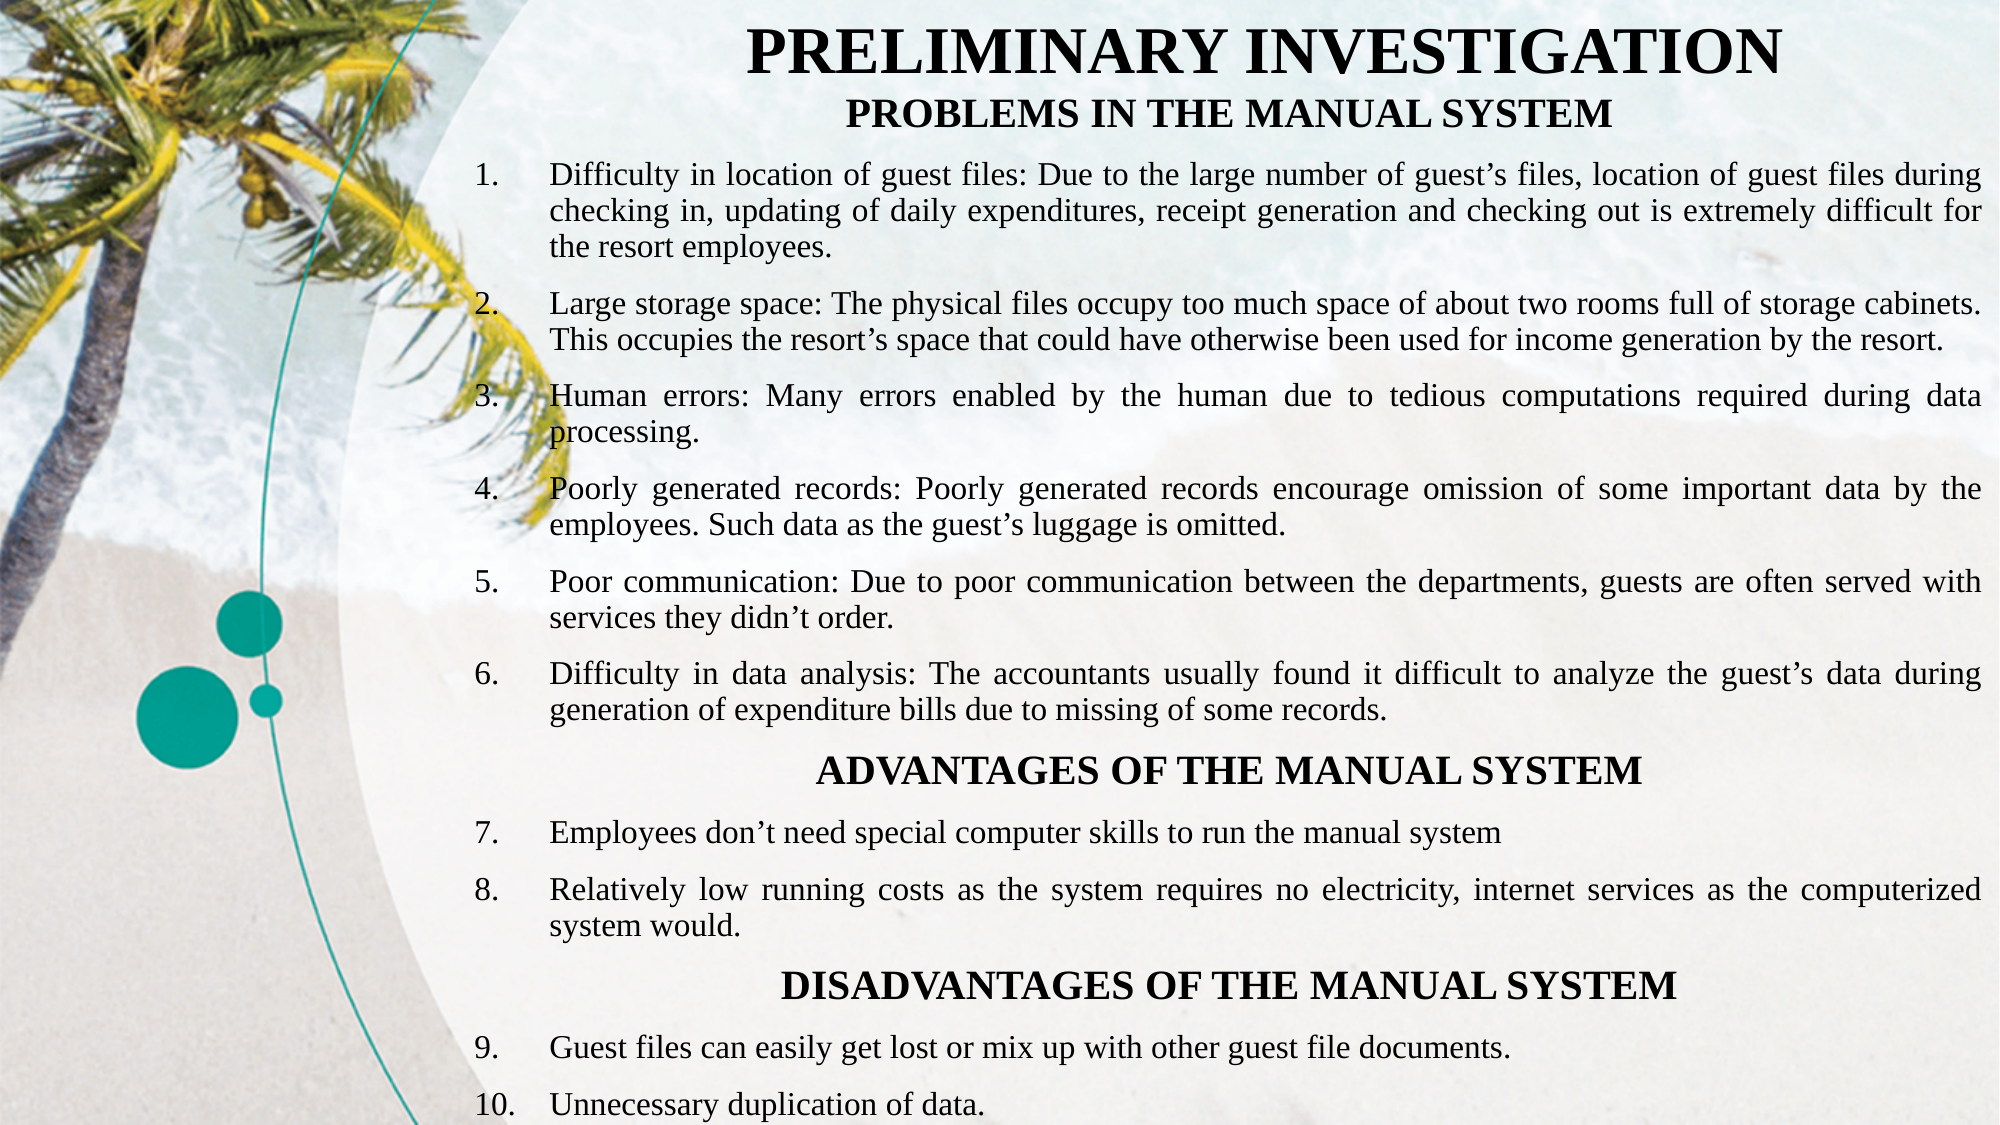

PRELIMINARY INVESTIGATION
PROBLEMS IN THE MANUAL SYSTEM
Difficulty in location of guest files: Due to the large number of guest’s files, location of guest files during checking in, updating of daily expenditures, receipt generation and checking out is extremely difficult for the resort employees.
Large storage space: The physical files occupy too much space of about two rooms full of storage cabinets. This occupies the resort’s space that could have otherwise been used for income generation by the resort.
Human errors: Many errors enabled by the human due to tedious computations required during data processing.
Poorly generated records: Poorly generated records encourage omission of some important data by the employees. Such data as the guest’s luggage is omitted.
Poor communication: Due to poor communication between the departments, guests are often served with services they didn’t order.
Difficulty in data analysis: The accountants usually found it difficult to analyze the guest’s data during generation of expenditure bills due to missing of some records.
ADVANTAGES OF THE MANUAL SYSTEM
Employees don’t need special computer skills to run the manual system
Relatively low running costs as the system requires no electricity, internet services as the computerized system would.
DISADVANTAGES OF THE MANUAL SYSTEM
Guest files can easily get lost or mix up with other guest file documents.
Unnecessary duplication of data.